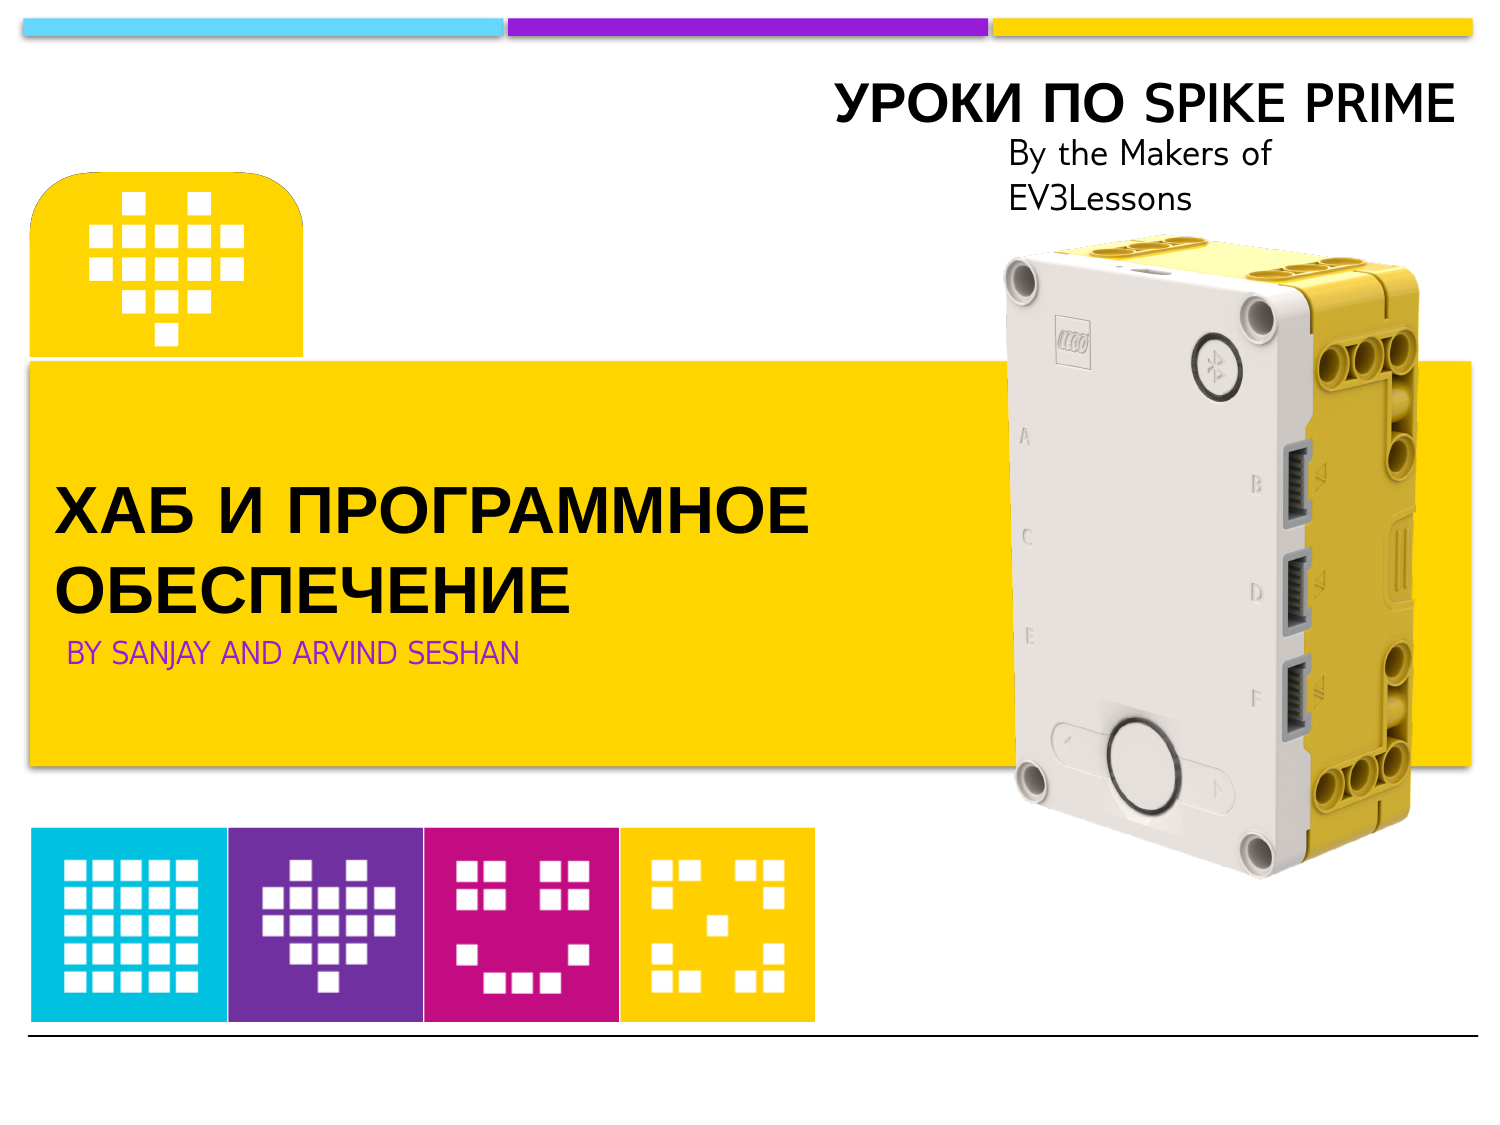

By the Makers of EV3Lessons

# ХАБ и программное обеспечение
By sanjay and Arvind Seshan